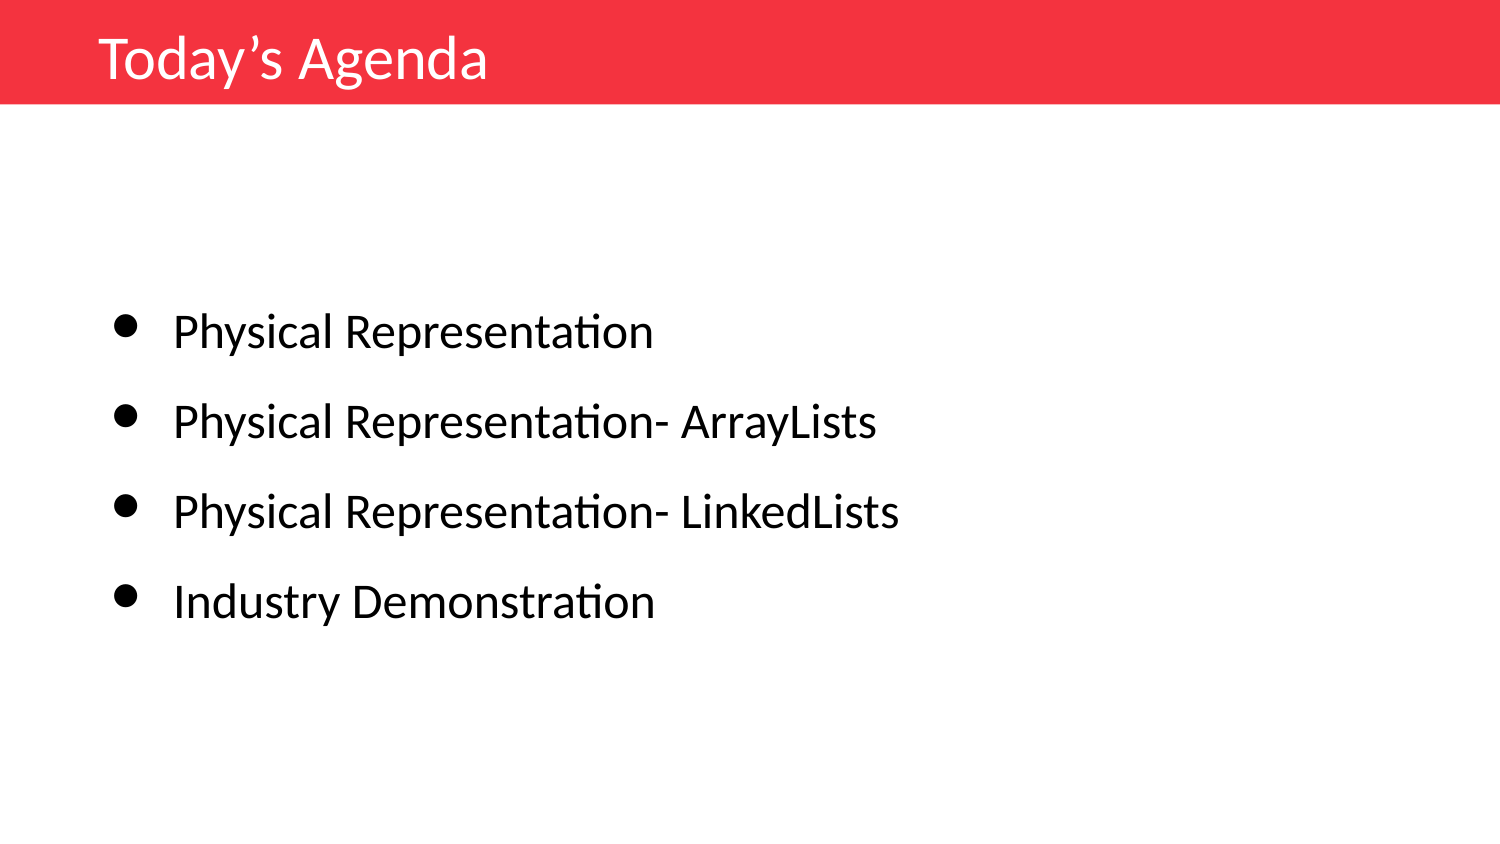

Today’s Agenda

Physical Representation
Physical Representation- ArrayLists
Physical Representation- LinkedLists
Industry Demonstration